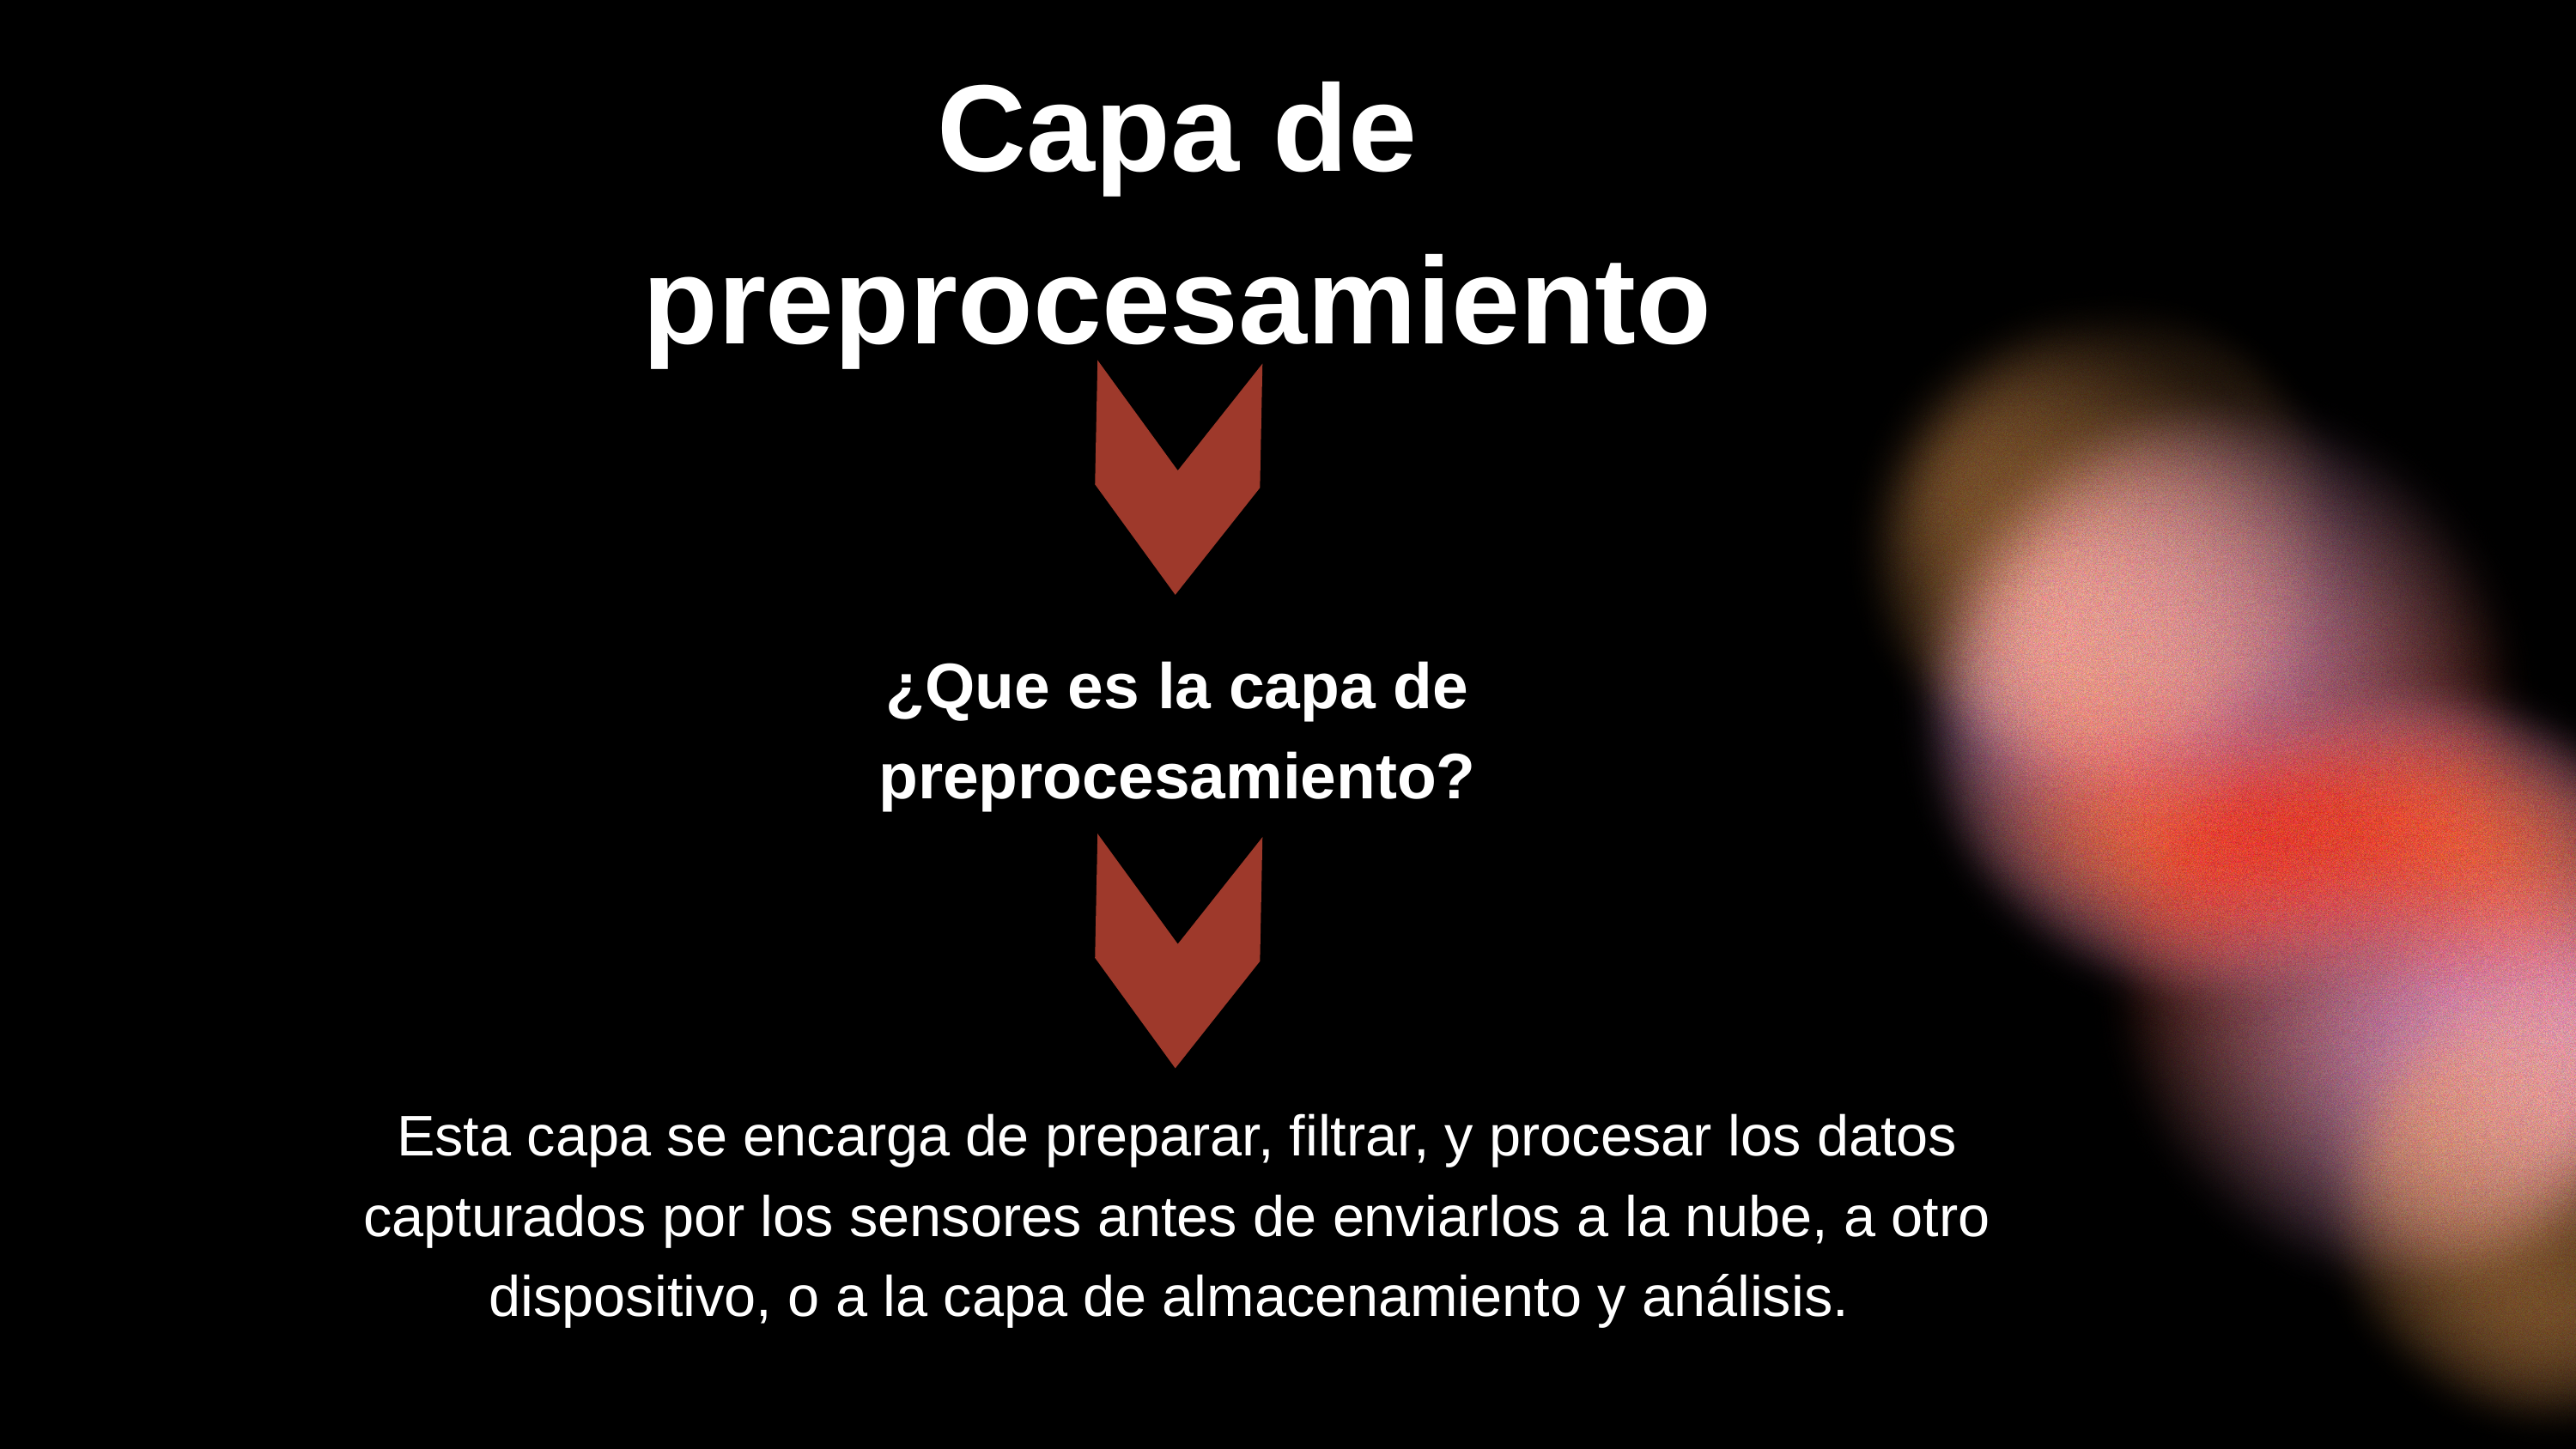

Capa de preprocesamiento

¿Que es la capa de preprocesamiento?

Esta capa se encarga de preparar, filtrar, y procesar los datos capturados por los sensores antes de enviarlos a la nube, a otro dispositivo, o a la capa de almacenamiento y análisis.